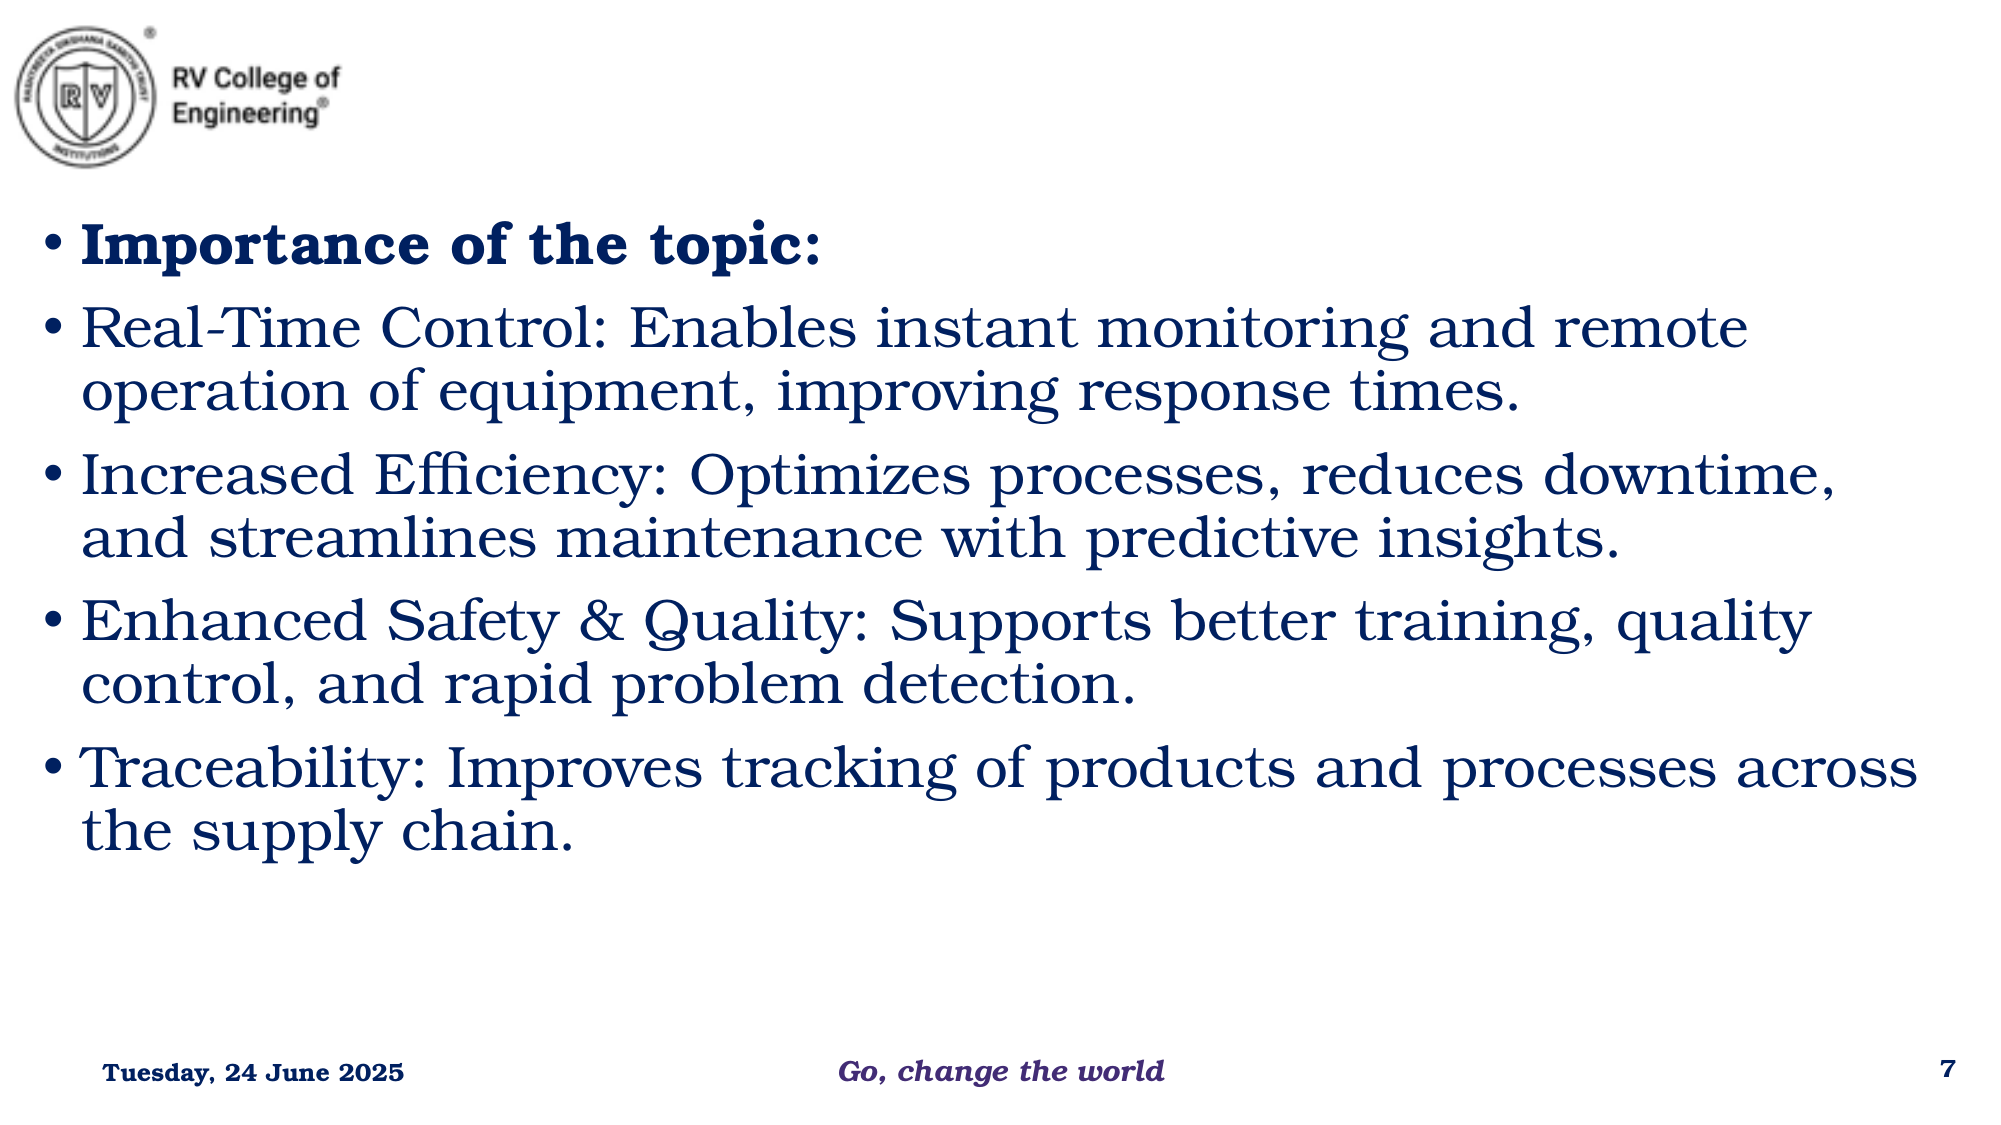

Importance of the topic:
Real-Time Control: Enables instant monitoring and remote operation of equipment, improving response times.
Increased Efficiency: Optimizes processes, reduces downtime, and streamlines maintenance with predictive insights.
Enhanced Safety & Quality: Supports better training, quality control, and rapid problem detection.
Traceability: Improves tracking of products and processes across the supply chain.
Tuesday, 24 June 2025
7